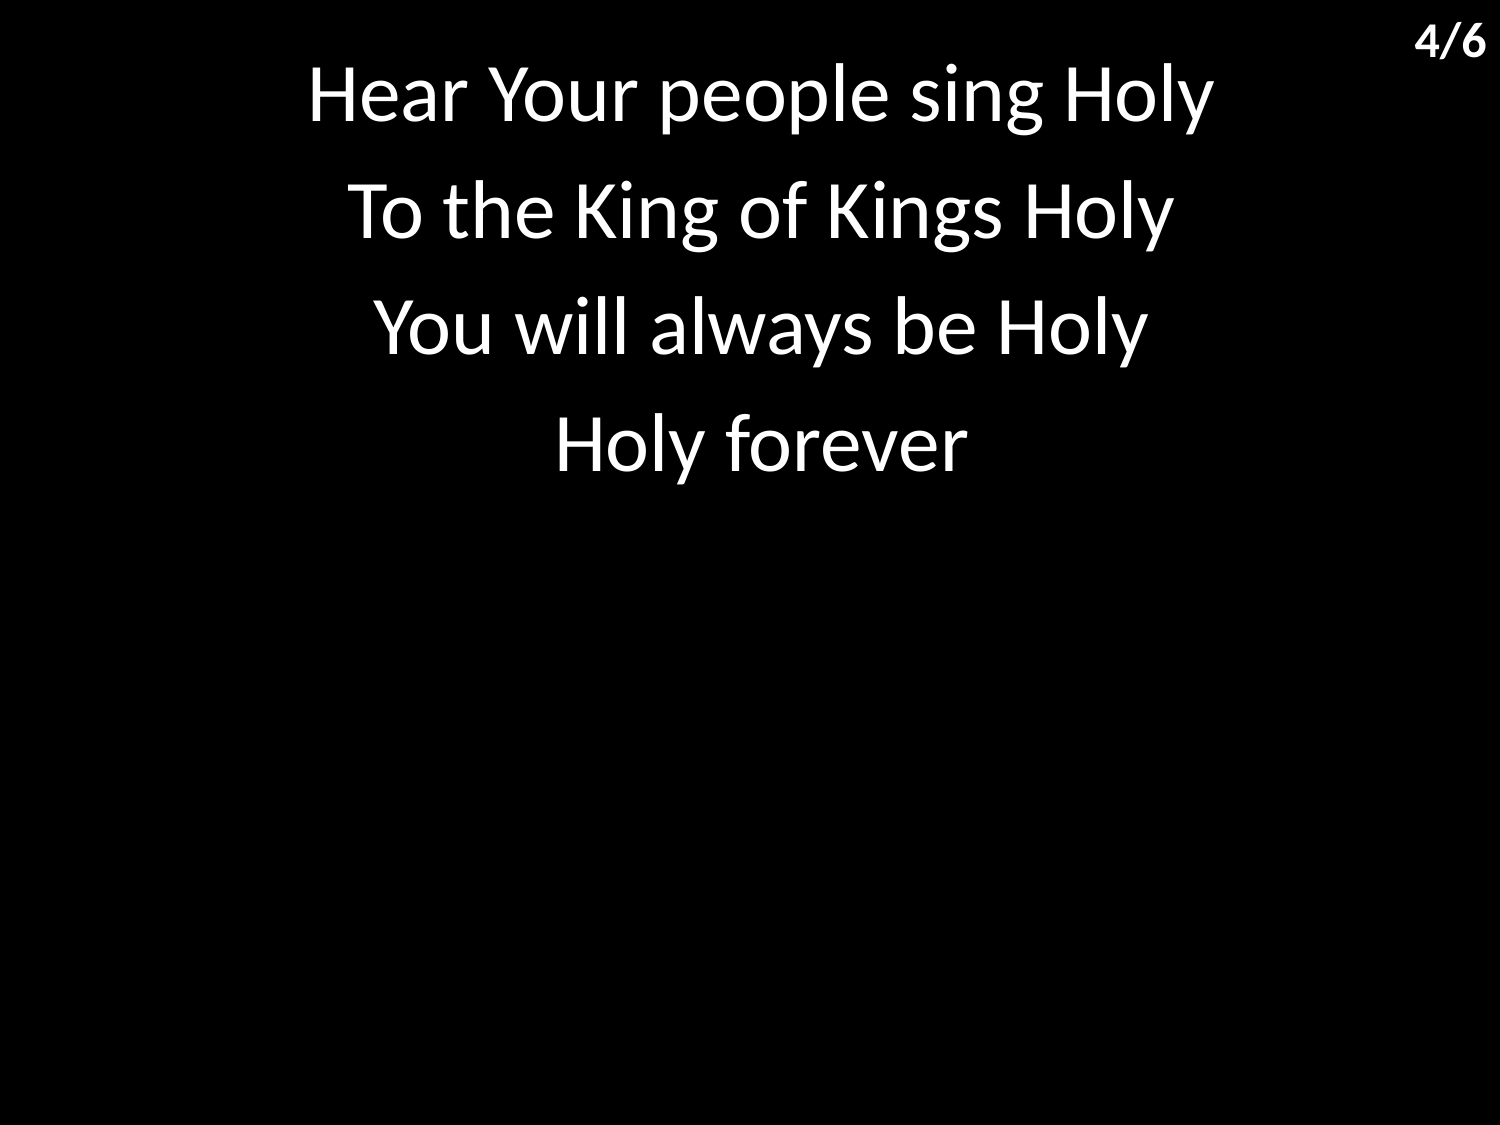

4/6
Hear Your people sing Holy
To the King of Kings Holy
You will always be Holy
Holy forever